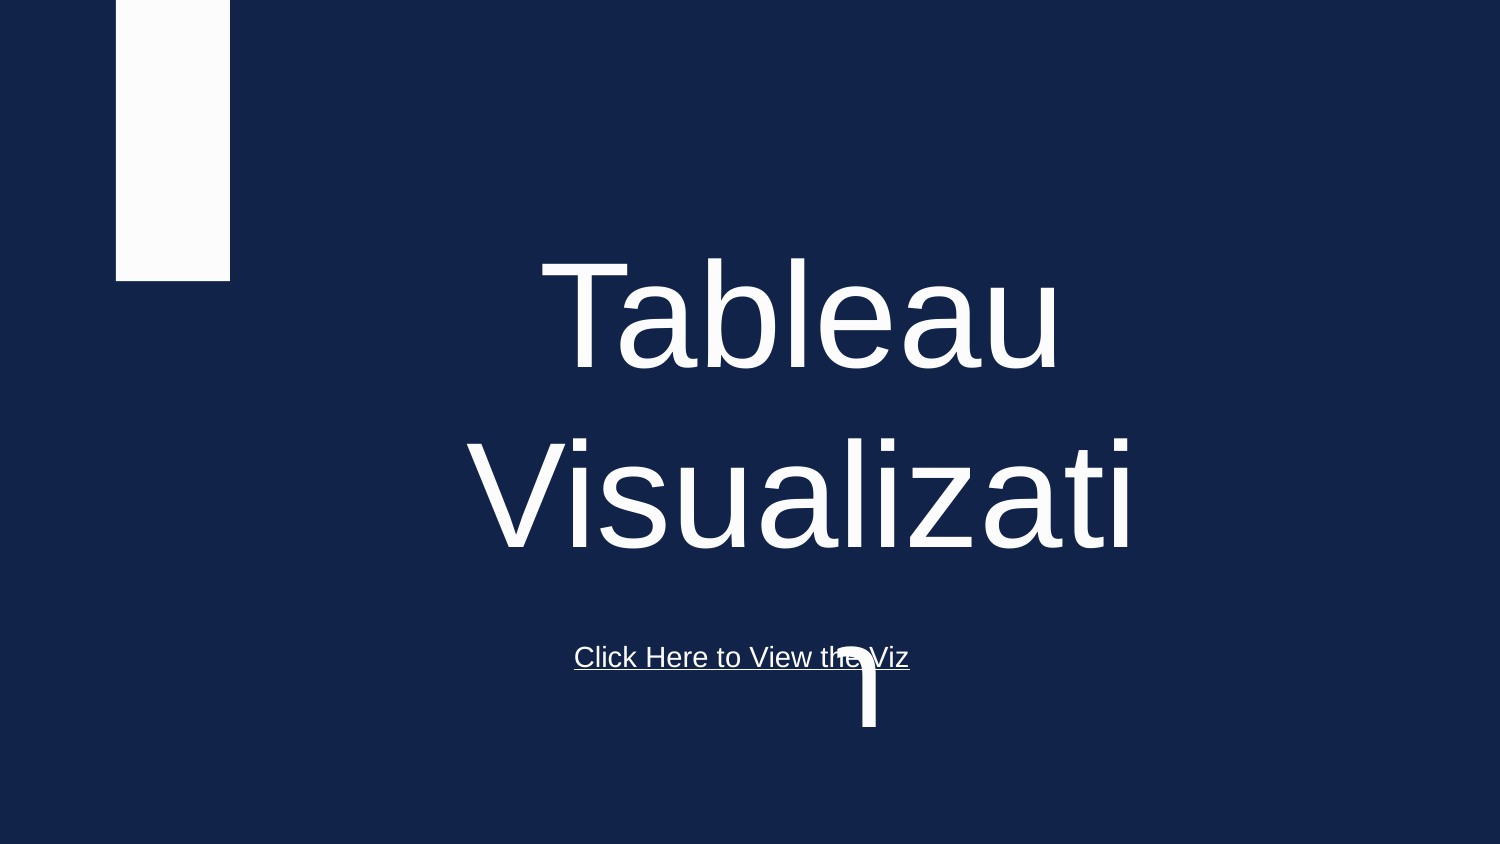

# Tableau Visualization

Click Here to View the Viz